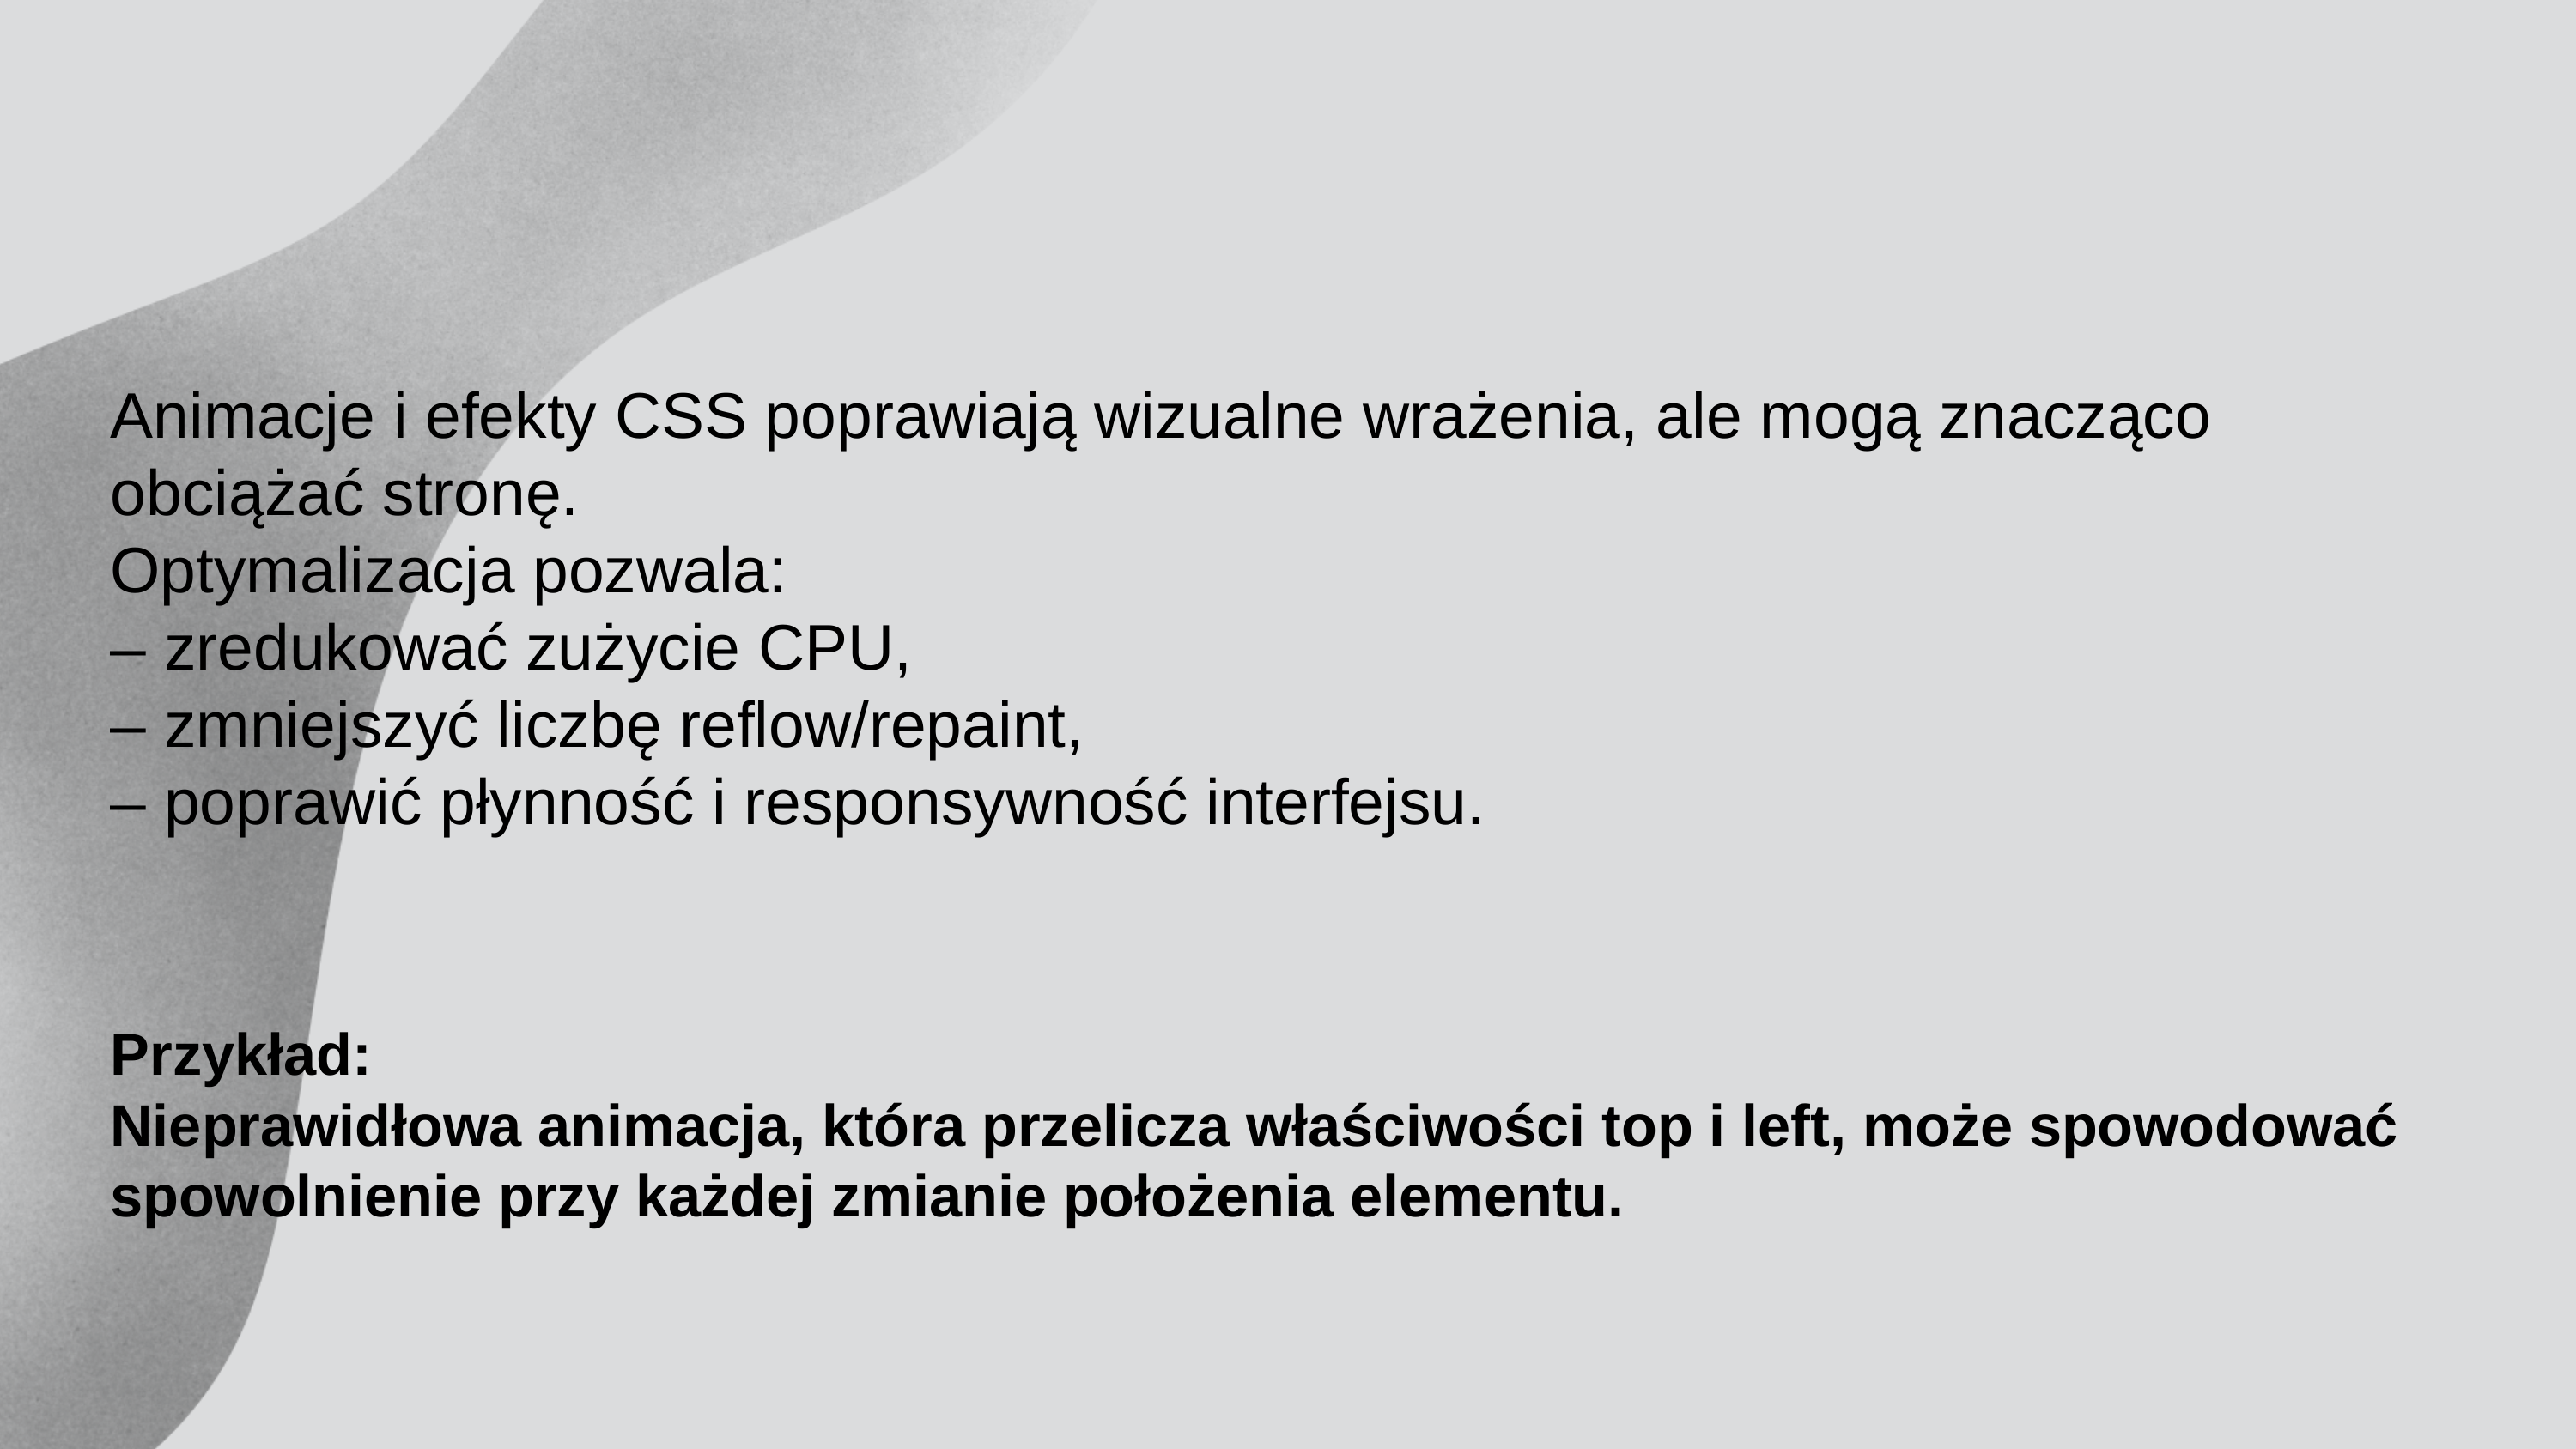

Animacje i efekty CSS poprawiają wizualne wrażenia, ale mogą znacząco obciążać stronę.
Optymalizacja pozwala:
– zredukować zużycie CPU,
– zmniejszyć liczbę reflow/repaint,
– poprawić płynność i responsywność interfejsu.
Przykład:
Nieprawidłowa animacja, która przelicza właściwości top i left, może spowodować spowolnienie przy każdej zmianie położenia elementu.